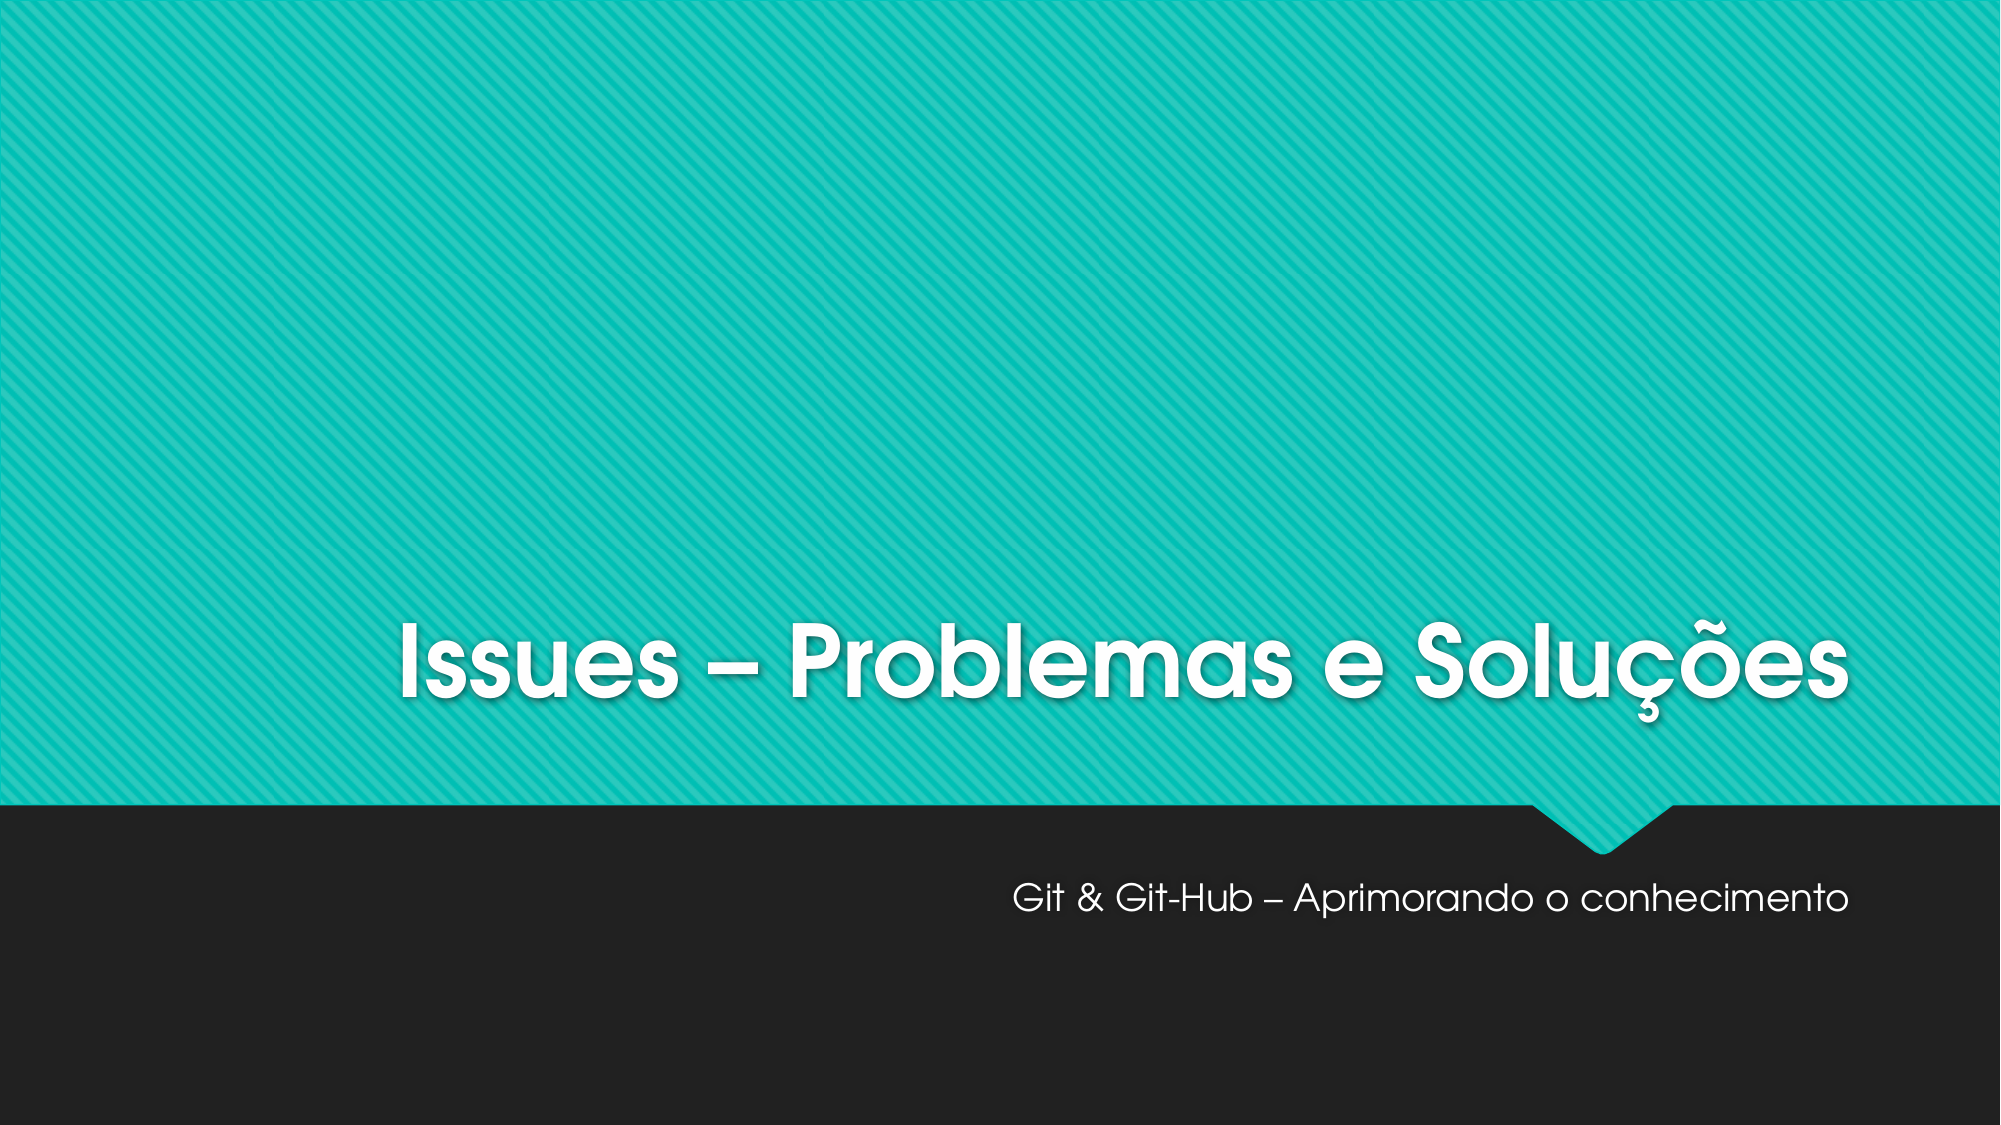

# Issues – Problemas e Soluções
Git & Git-Hub – Aprimorando o conhecimento